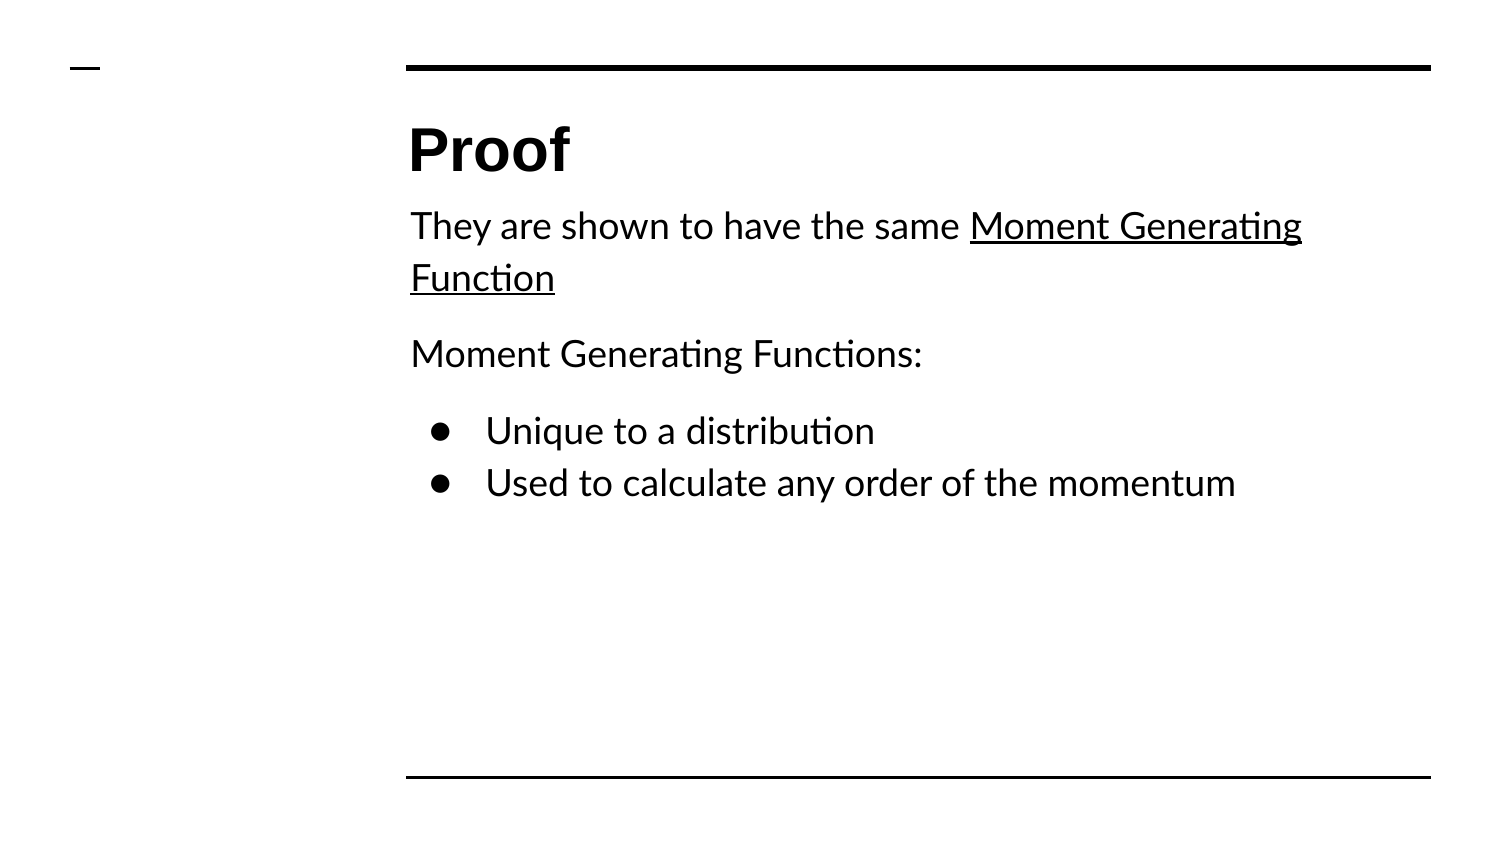

# Proof
They are shown to have the same Moment Generating Function
Moment Generating Functions:
Unique to a distribution
Used to calculate any order of the momentum